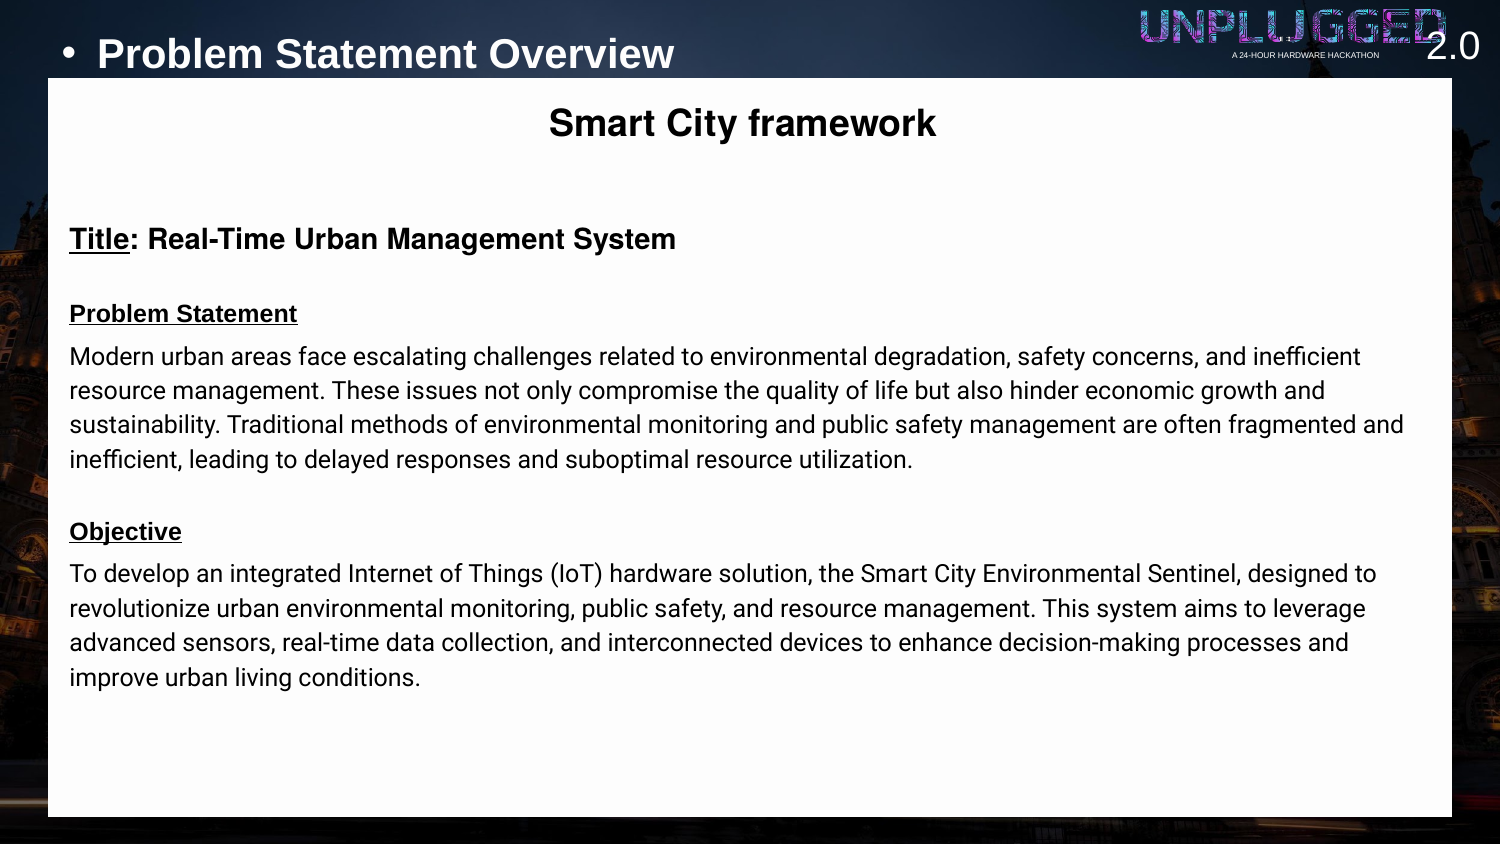

2.0

A 24-HOUR HARDWARE HACKATHON
Problem Statement Overview

Smart City framework

Title: Real-Time Urban Management System
Problem Statement
Modern urban areas face escalating challenges related to environmental degradation, safety concerns, and inefficient resource management. These issues not only compromise the quality of life but also hinder economic growth and sustainability. Traditional methods of environmental monitoring and public safety management are often fragmented and inefficient, leading to delayed responses and suboptimal resource utilization.
Objective
To develop an integrated Internet of Things (IoT) hardware solution, the Smart City Environmental Sentinel, designed to revolutionize urban environmental monitoring, public safety, and resource management. This system aims to leverage advanced sensors, real-time data collection, and interconnected devices to enhance decision-making processes and improve urban living conditions.